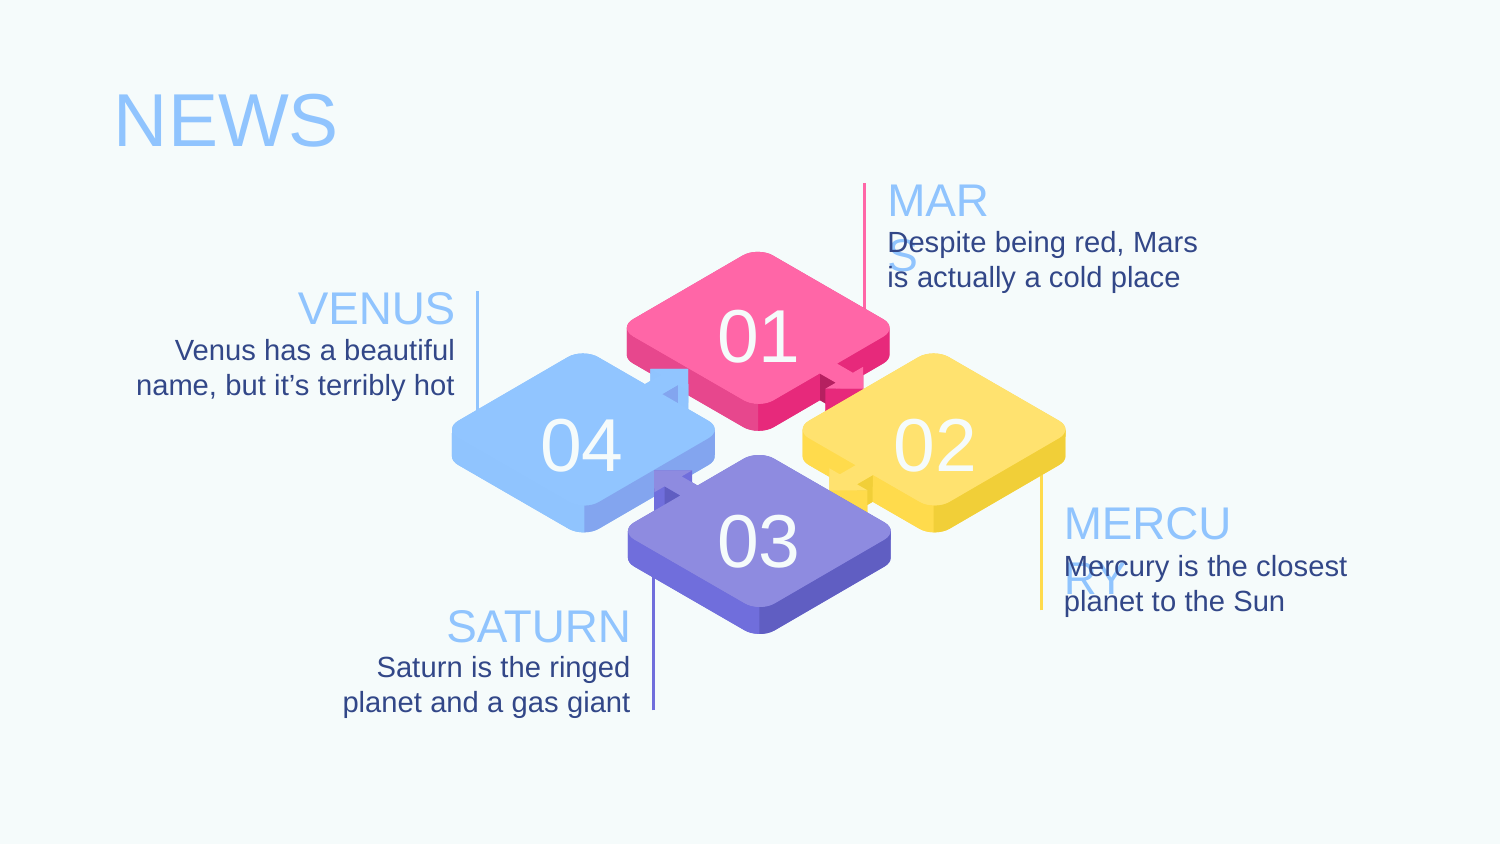

# NEWS
MARS
Despite being red, Mars is actually a cold place

VENUS
01
Venus has a beautiful name, but it’s terribly hot
04
02
03
MERCURY
Mercury is the closest planet to the Sun
SATURN
Saturn is the ringed planet and a gas giant